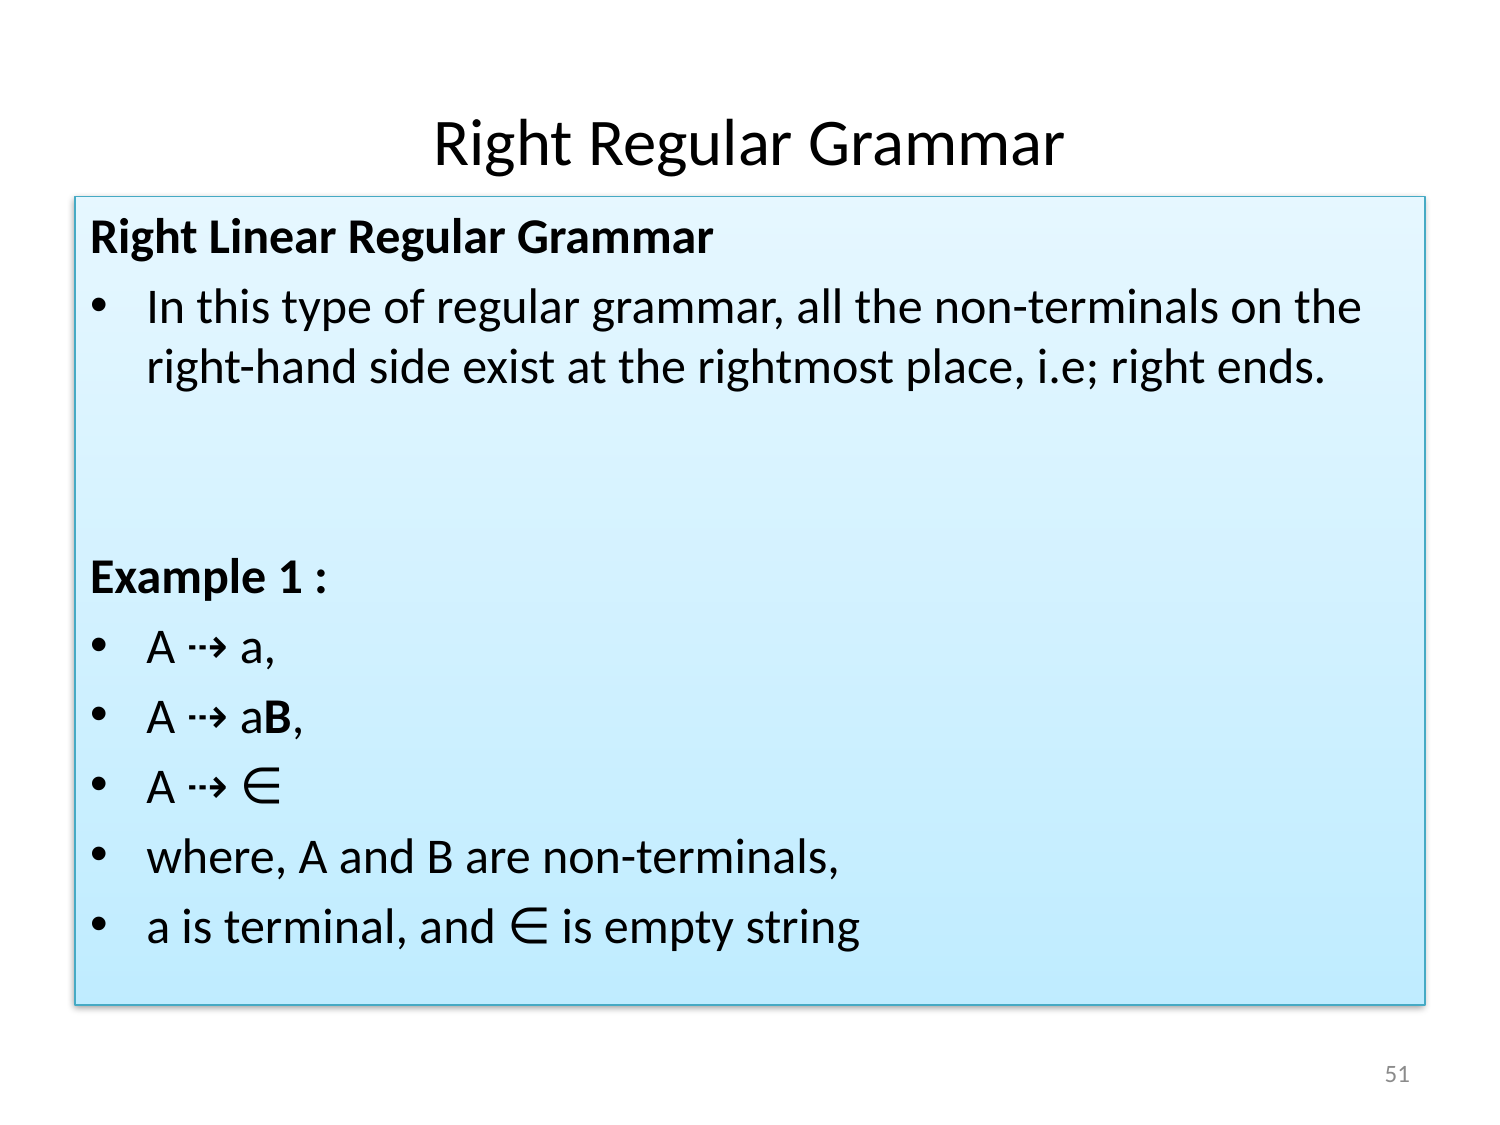

# Right Regular Grammar
Right Linear Regular Grammar
In this type of regular grammar, all the non-terminals on the right-hand side exist at the rightmost place, i.e; right ends.

Example 1 :
A ⇢ a,
A ⇢ aB,
A ⇢ ∈
where, A and B are non-terminals,
a is terminal, and ∈ is empty string

51